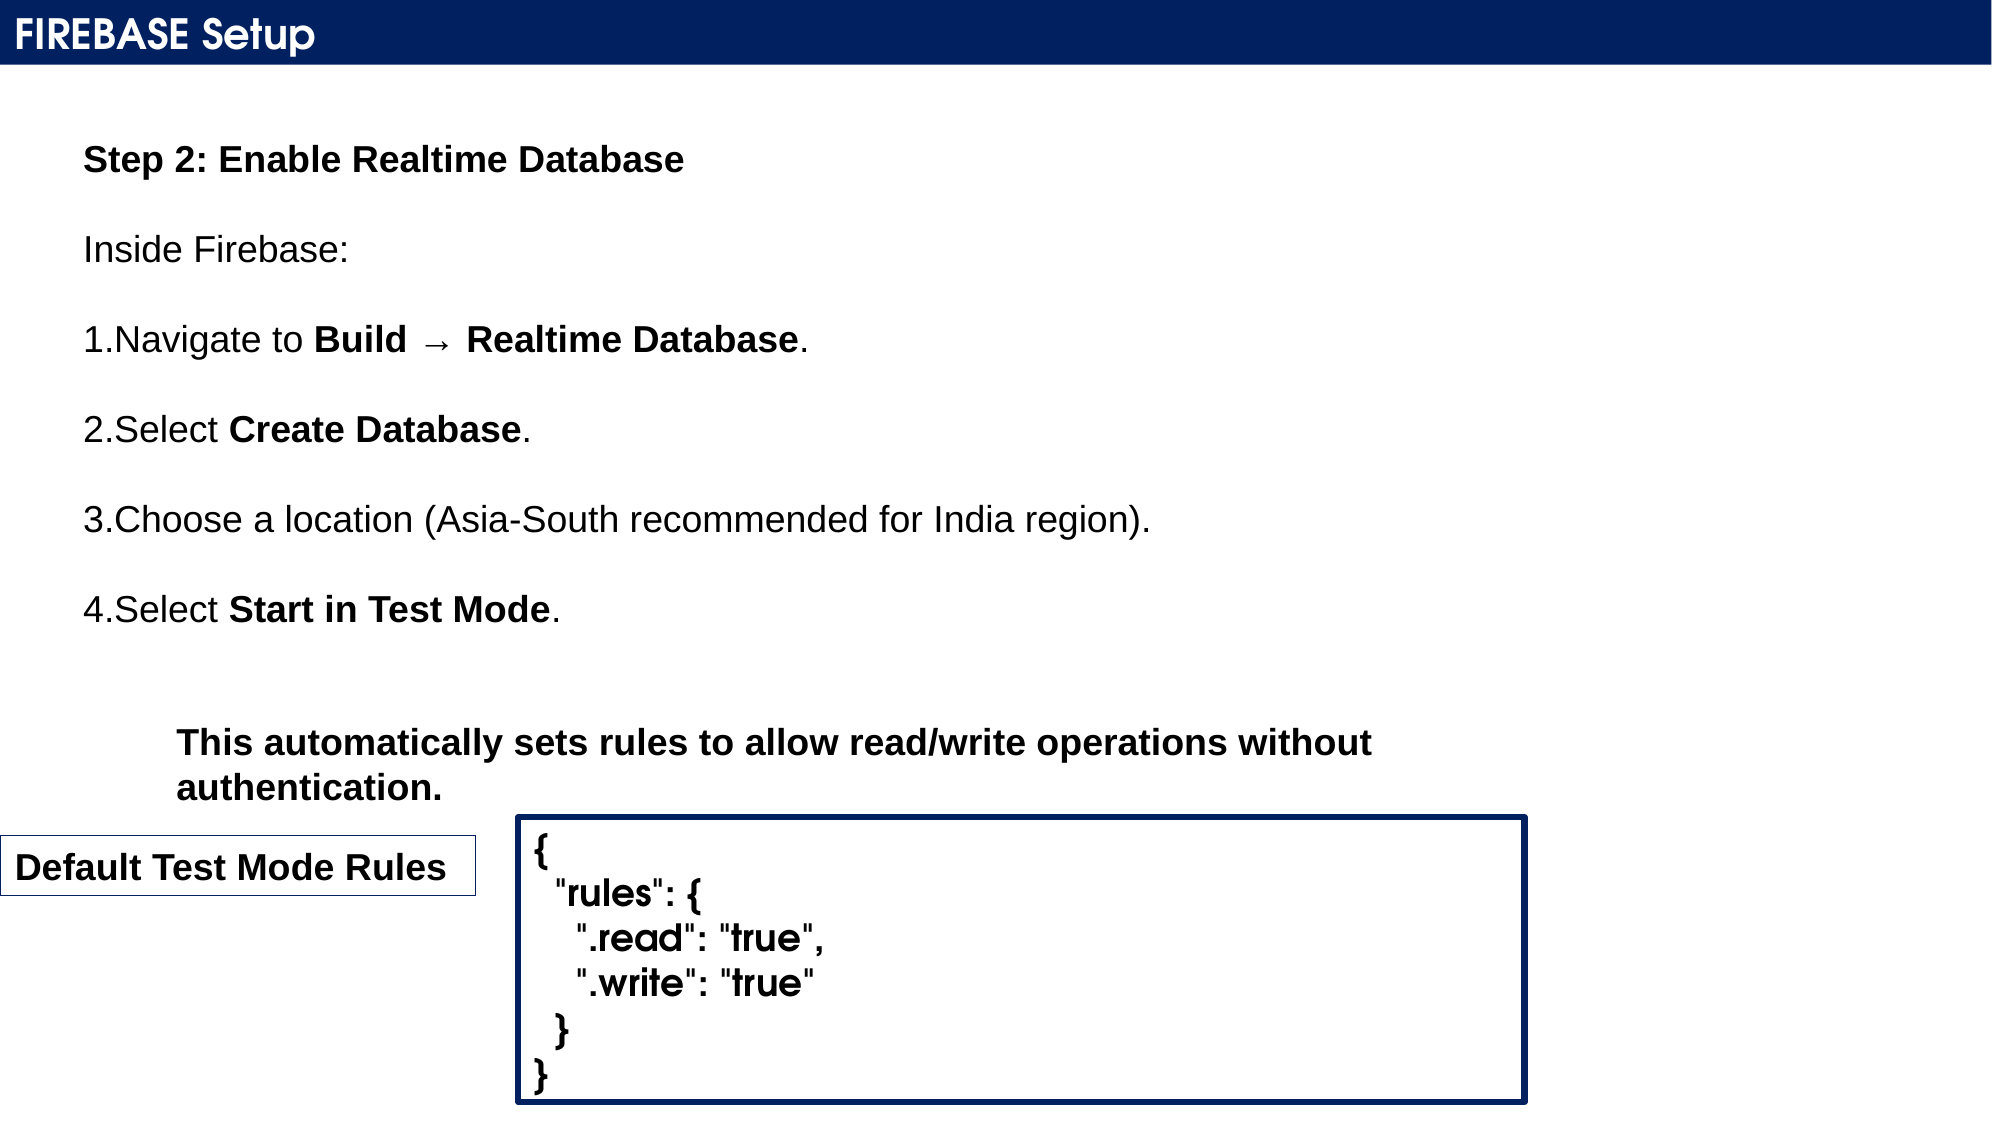

FIREBASE Setup
Step 2: Enable Realtime Database

Inside Firebase:

Navigate to Build → Realtime Database.

Select Create Database.

Choose a location (Asia-South recommended for India region).

Select Start in Test Mode.

This automatically sets rules to allow read/write operations without authentication.
{
  "rules": {
    ".read": "true",
    ".write": "true"
  }
}
Default Test Mode Rules